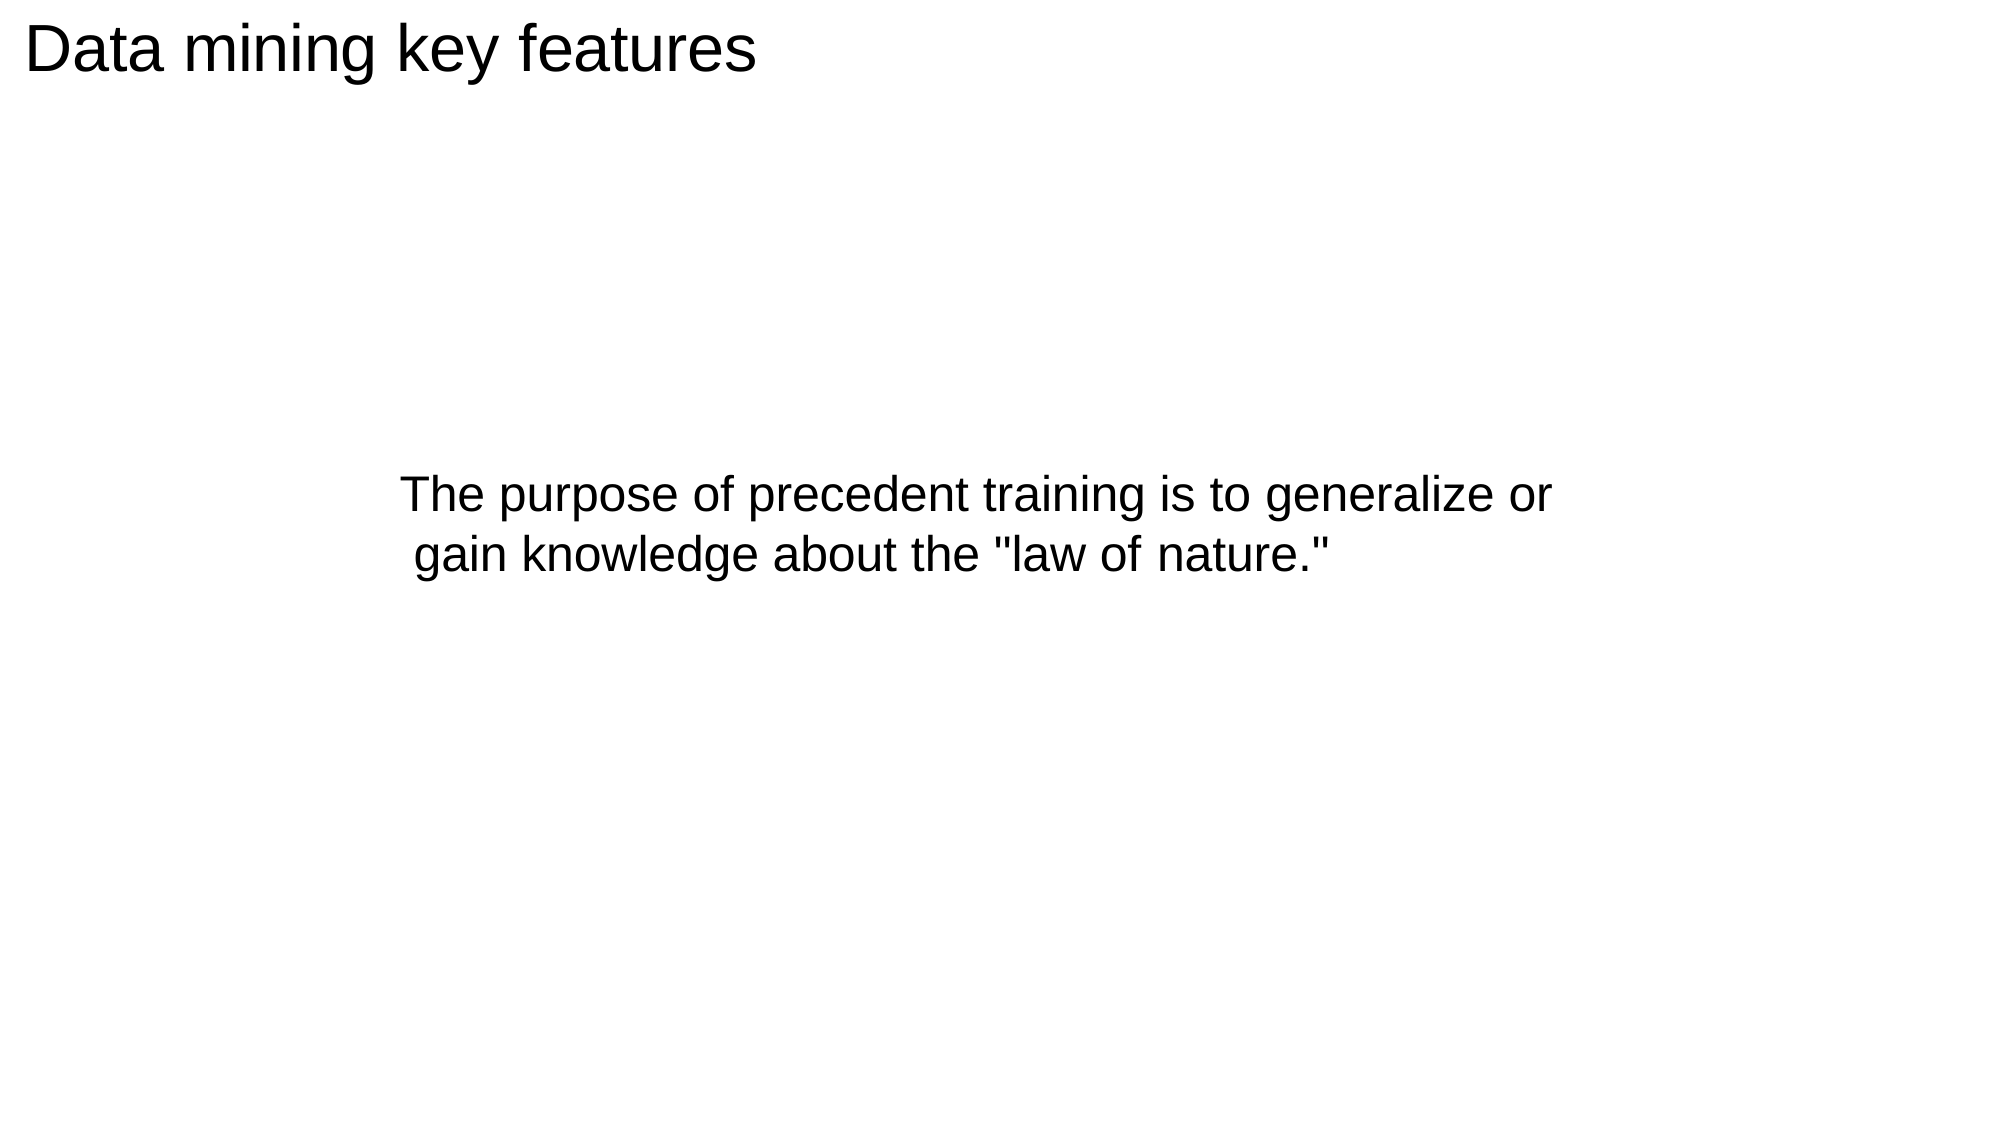

Data mining key features
The purpose of precedent training is to generalize or  gain knowledge about the "law of nature."